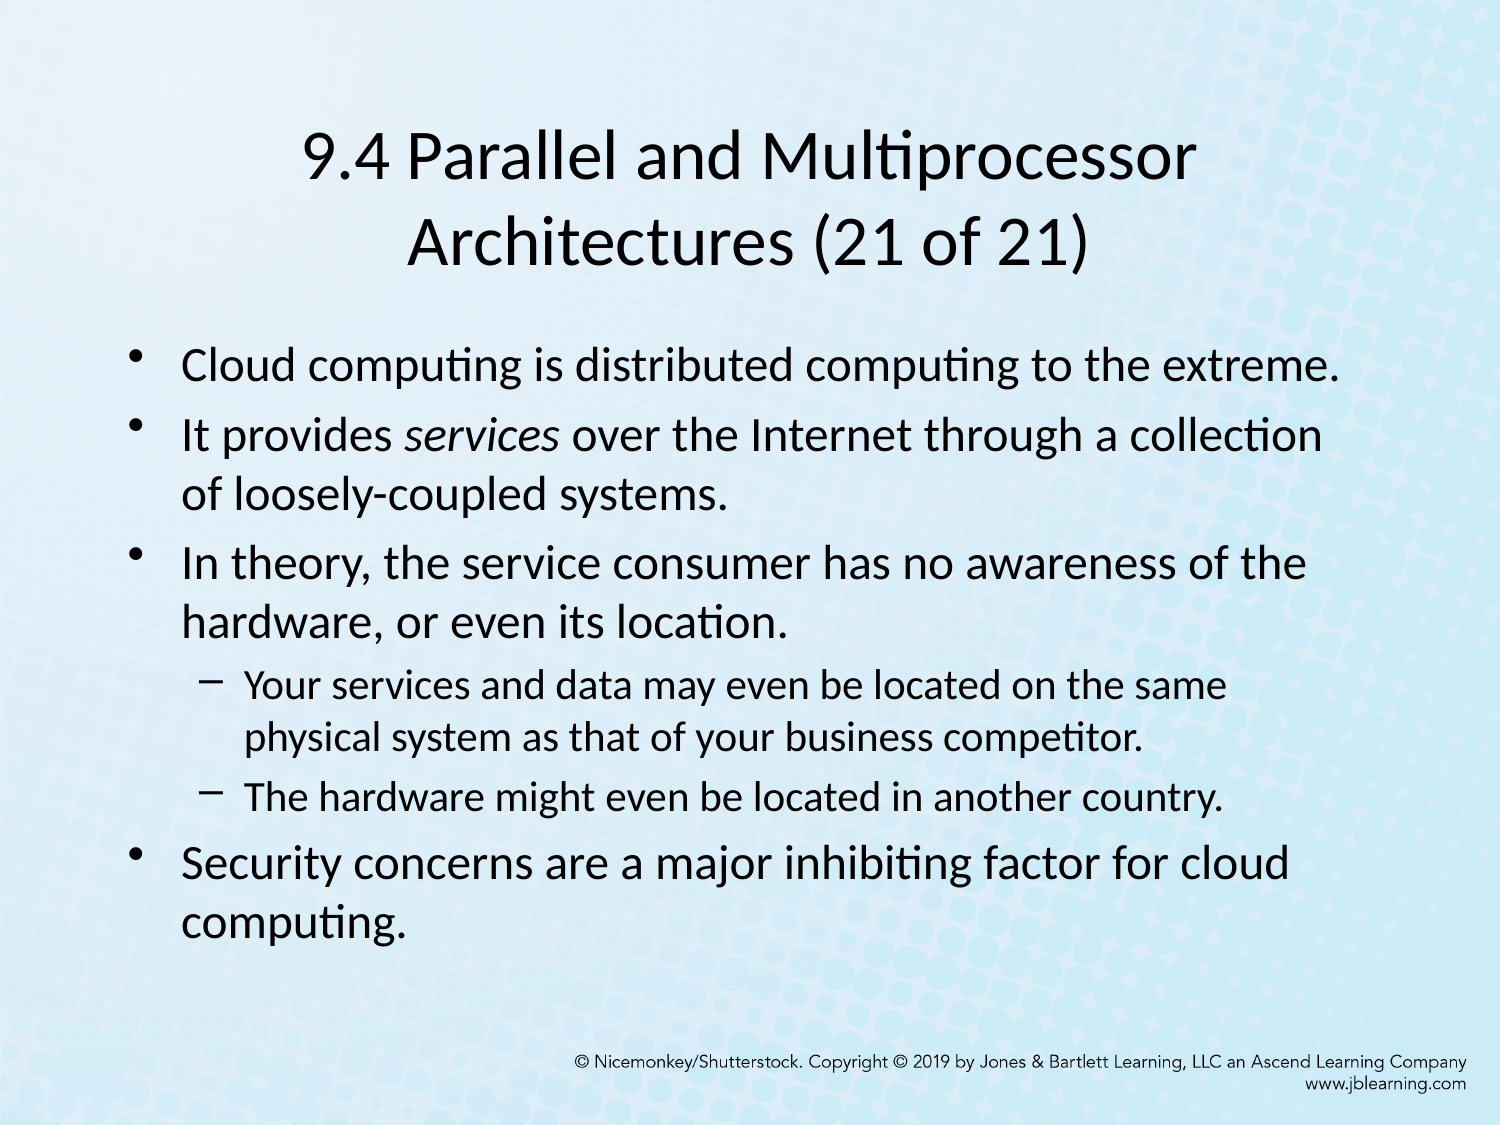

# 9.4 Parallel and Multiprocessor Architectures (21 of 21)
Cloud computing is distributed computing to the extreme.
It provides services over the Internet through a collection of loosely-coupled systems.
In theory, the service consumer has no awareness of the hardware, or even its location.
Your services and data may even be located on the same physical system as that of your business competitor.
The hardware might even be located in another country.
Security concerns are a major inhibiting factor for cloud computing.